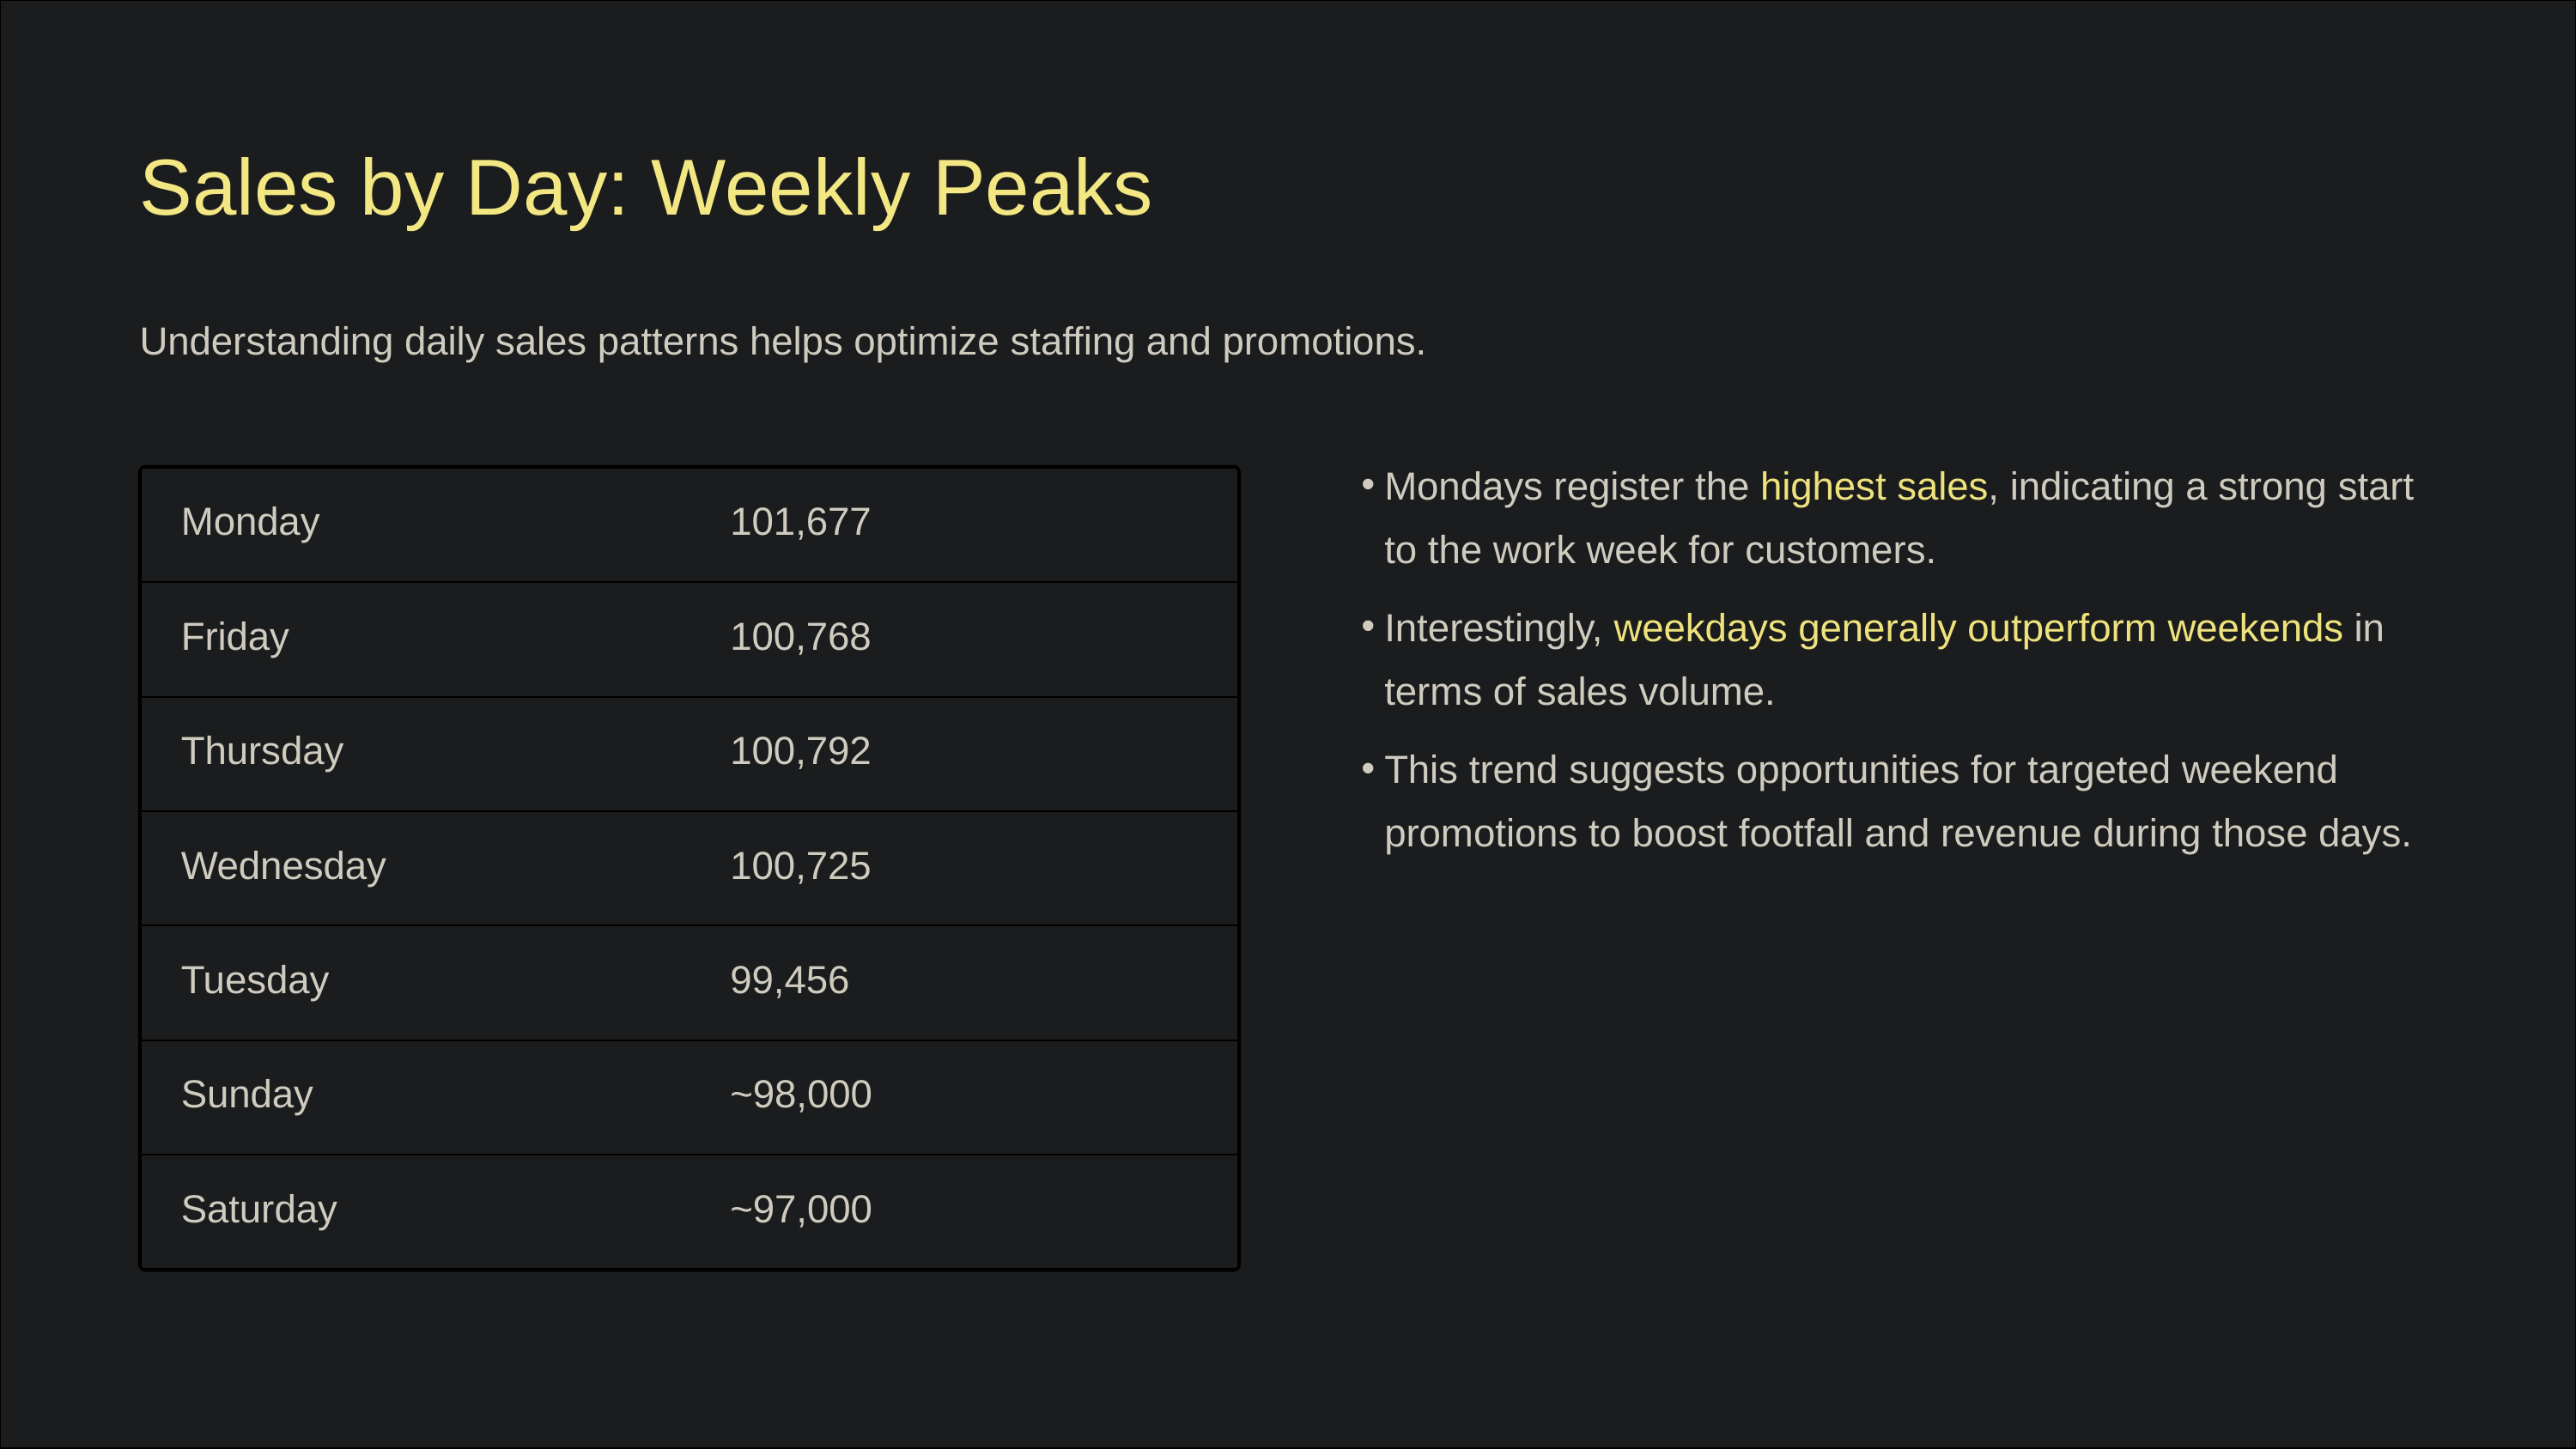

Sales by Day: Weekly Peaks
Understanding daily sales patterns helps optimize staffing and promotions.
Mondays register the highest sales, indicating a strong start to the work week for customers.

Monday
101,677

Interestingly, weekdays generally outperform weekends in terms of sales volume.
Friday
100,768

Thursday
100,792
This trend suggests opportunities for targeted weekend promotions to boost footfall and revenue during those days.

Wednesday
100,725

Tuesday
99,456

Sunday
~98,000

Saturday
~97,000